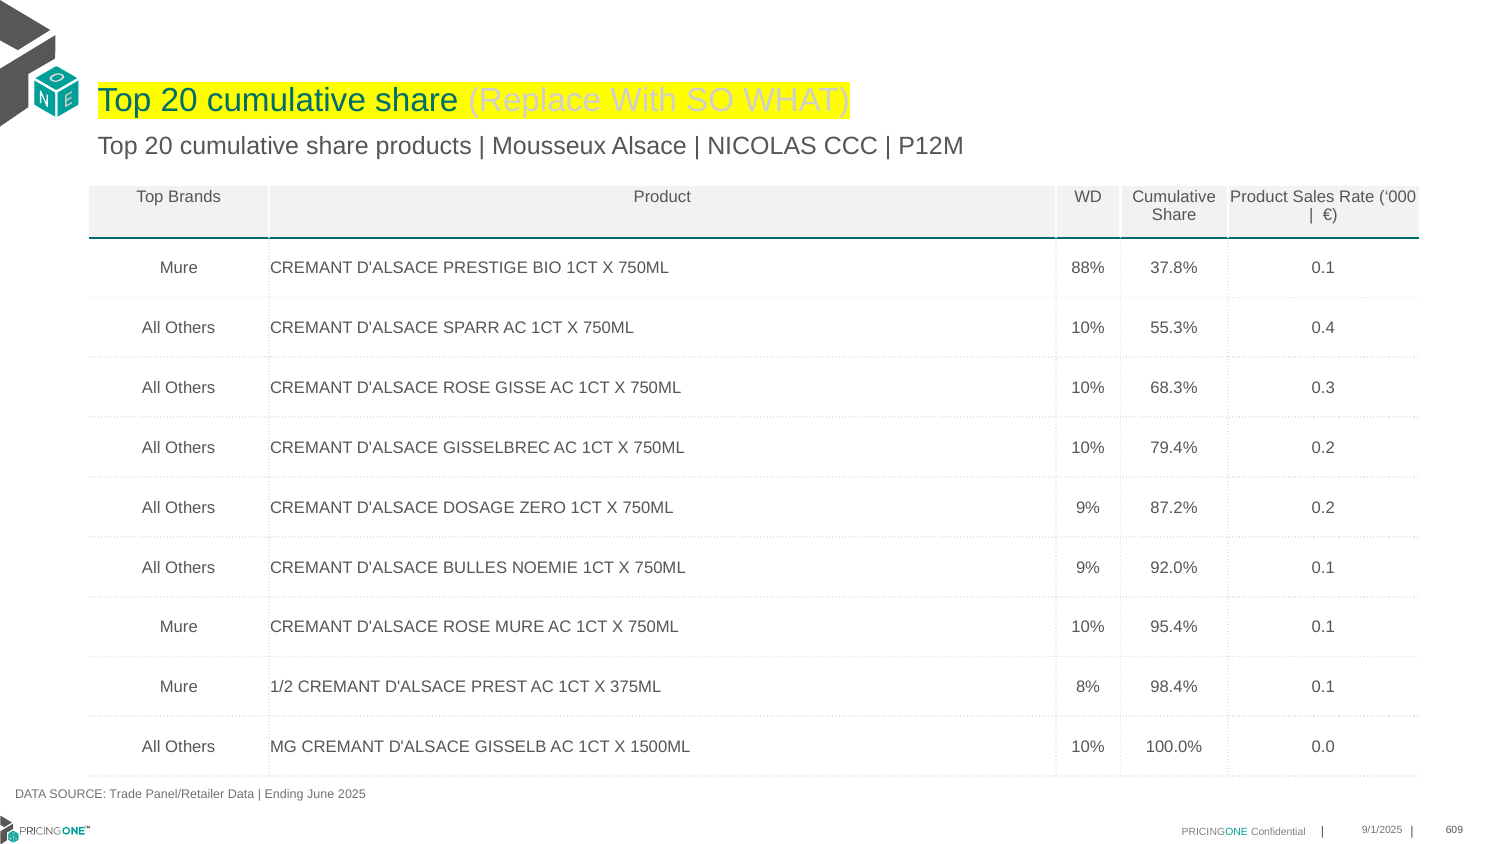

# Top 20 cumulative share (Replace With SO WHAT)
Top 20 cumulative share products | Mousseux Alsace | NICOLAS CCC | P12M
| Top Brands | Product | WD | Cumulative Share | Product Sales Rate (‘000 | €) |
| --- | --- | --- | --- | --- |
| Mure | CREMANT D'ALSACE PRESTIGE BIO 1CT X 750ML | 88% | 37.8% | 0.1 |
| All Others | CREMANT D'ALSACE SPARR AC 1CT X 750ML | 10% | 55.3% | 0.4 |
| All Others | CREMANT D'ALSACE ROSE GISSE AC 1CT X 750ML | 10% | 68.3% | 0.3 |
| All Others | CREMANT D'ALSACE GISSELBREC AC 1CT X 750ML | 10% | 79.4% | 0.2 |
| All Others | CREMANT D'ALSACE DOSAGE ZERO 1CT X 750ML | 9% | 87.2% | 0.2 |
| All Others | CREMANT D'ALSACE BULLES NOEMIE 1CT X 750ML | 9% | 92.0% | 0.1 |
| Mure | CREMANT D'ALSACE ROSE MURE AC 1CT X 750ML | 10% | 95.4% | 0.1 |
| Mure | 1/2 CREMANT D'ALSACE PREST AC 1CT X 375ML | 8% | 98.4% | 0.1 |
| All Others | MG CREMANT D'ALSACE GISSELB AC 1CT X 1500ML | 10% | 100.0% | 0.0 |
DATA SOURCE: Trade Panel/Retailer Data | Ending June 2025

9/1/2025
609